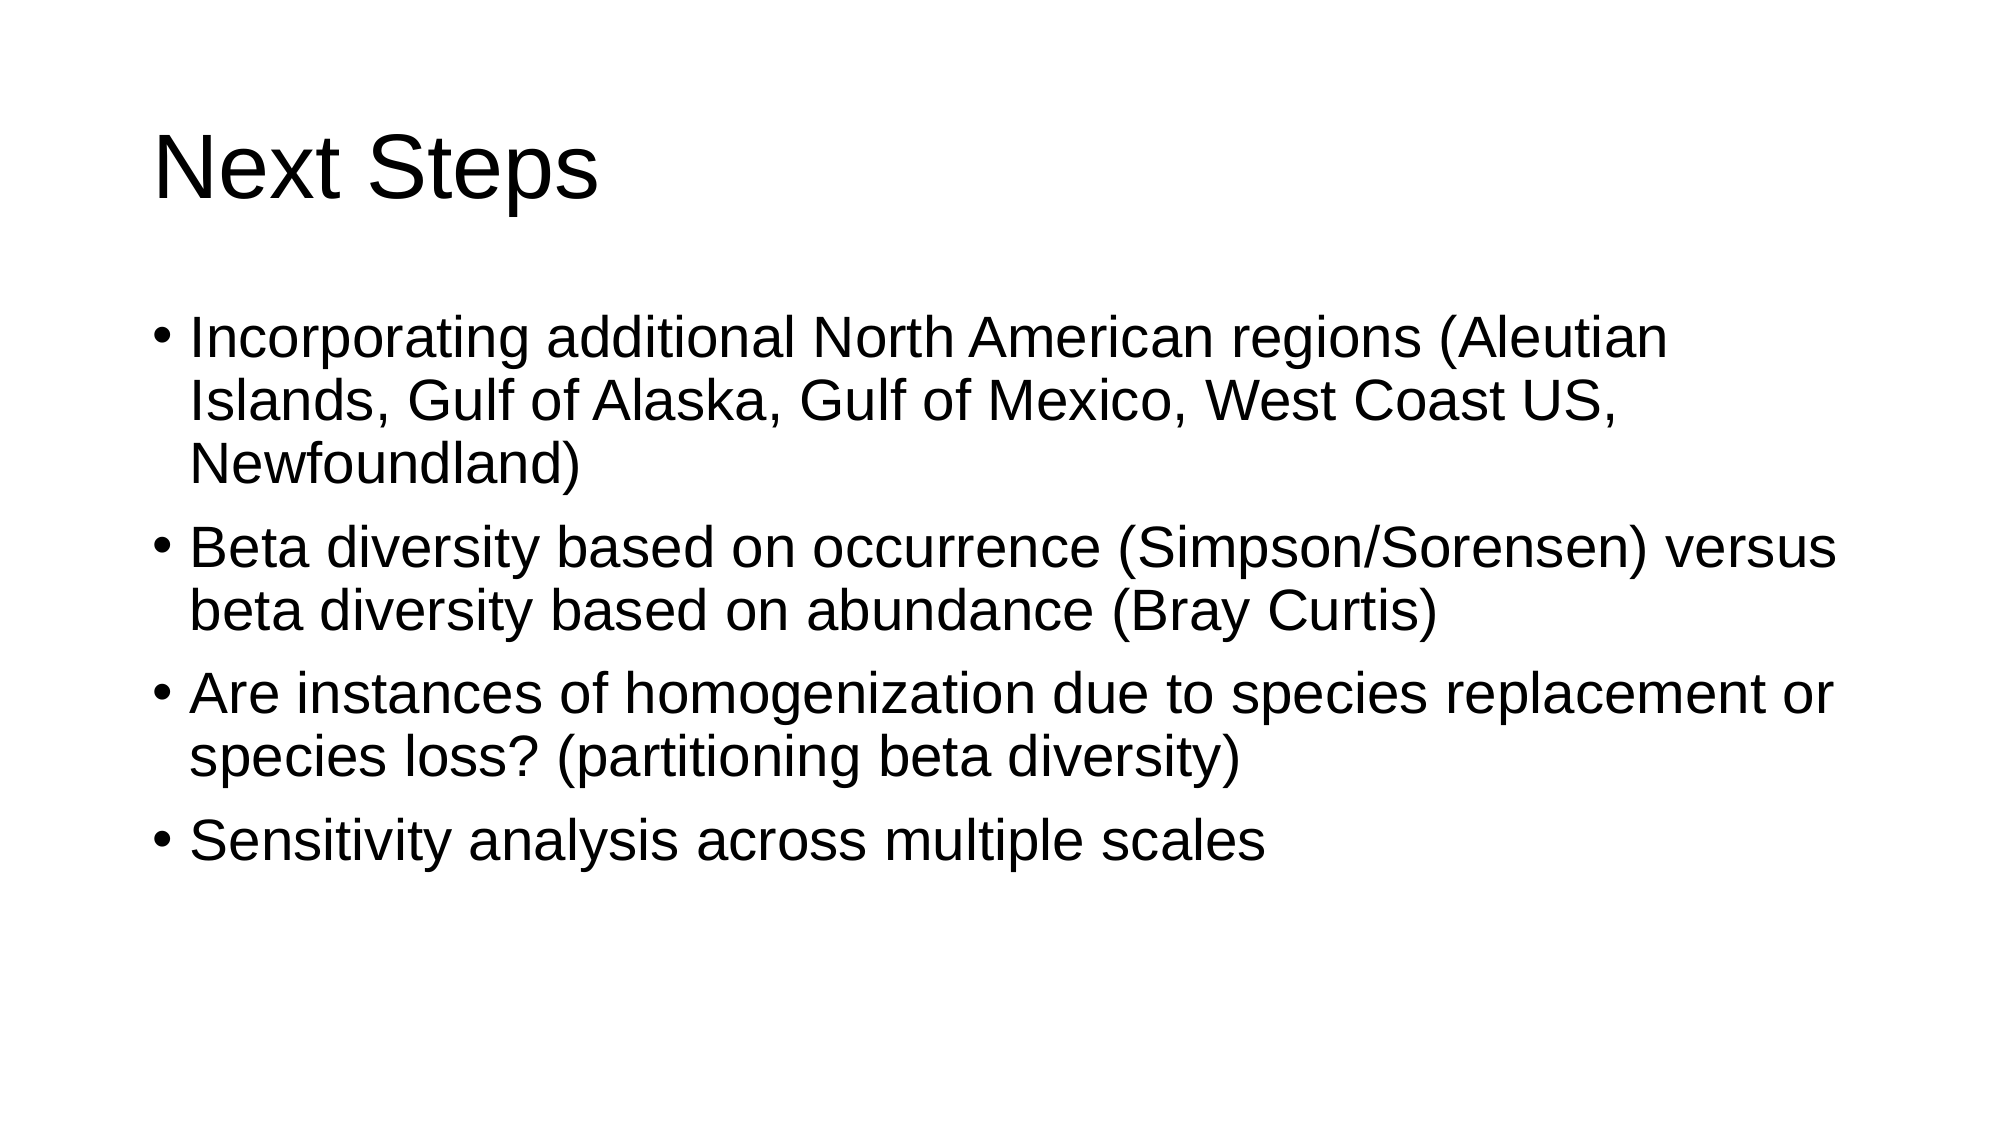

# Next Steps
Incorporating additional North American regions (Aleutian Islands, Gulf of Alaska, Gulf of Mexico, West Coast US, Newfoundland)
Beta diversity based on occurrence (Simpson/Sorensen) versus beta diversity based on abundance (Bray Curtis)
Are instances of homogenization due to species replacement or species loss? (partitioning beta diversity)
Sensitivity analysis across multiple scales